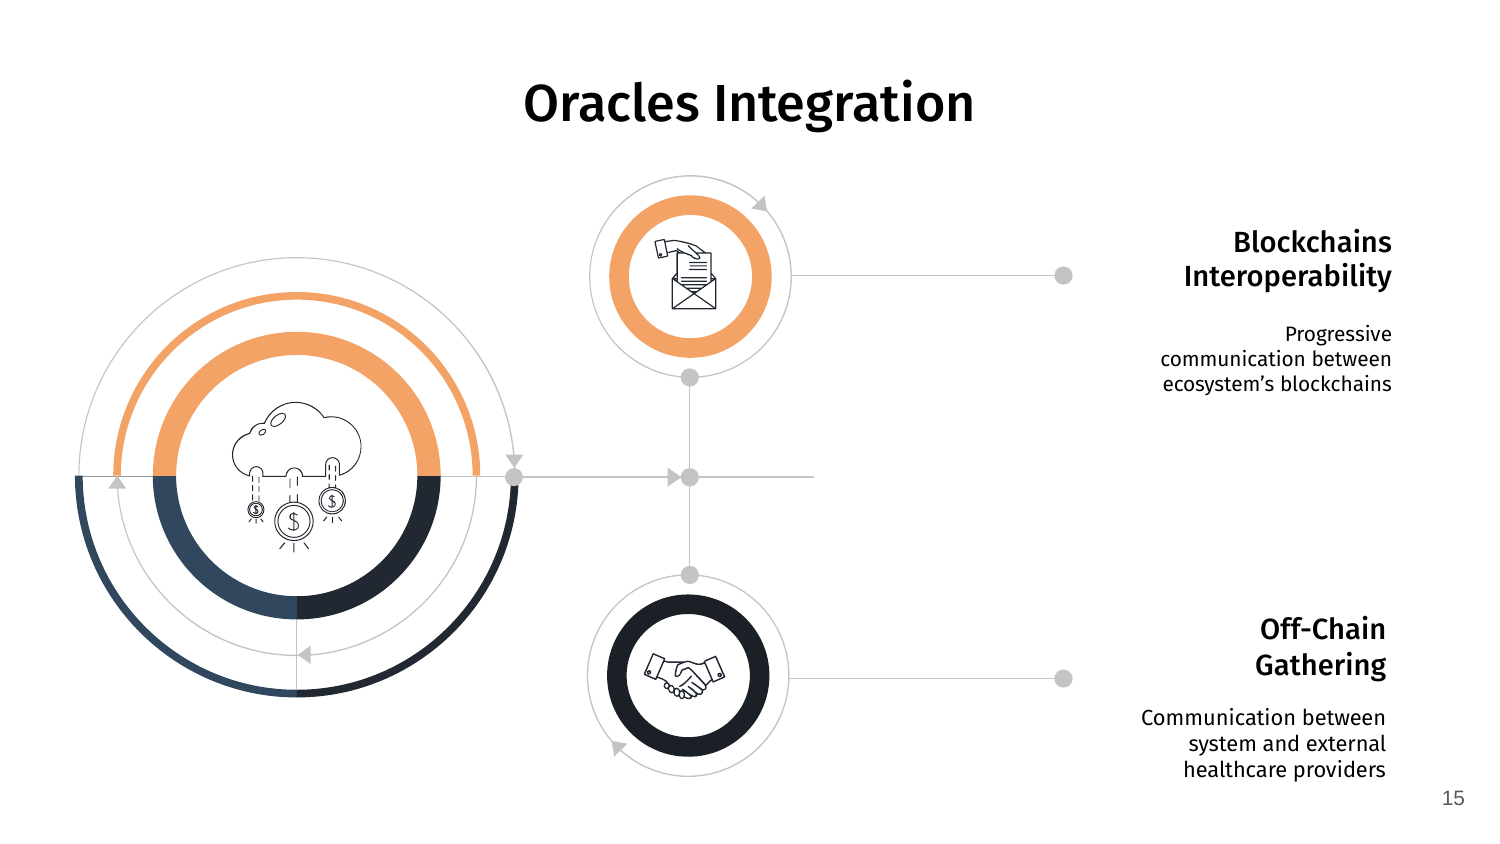

Oracles Integration

Blockchains Interoperability
Progressive communication between ecosystem’s blockchains
Off-Chain Gathering
Communication between system and external healthcare providers
15